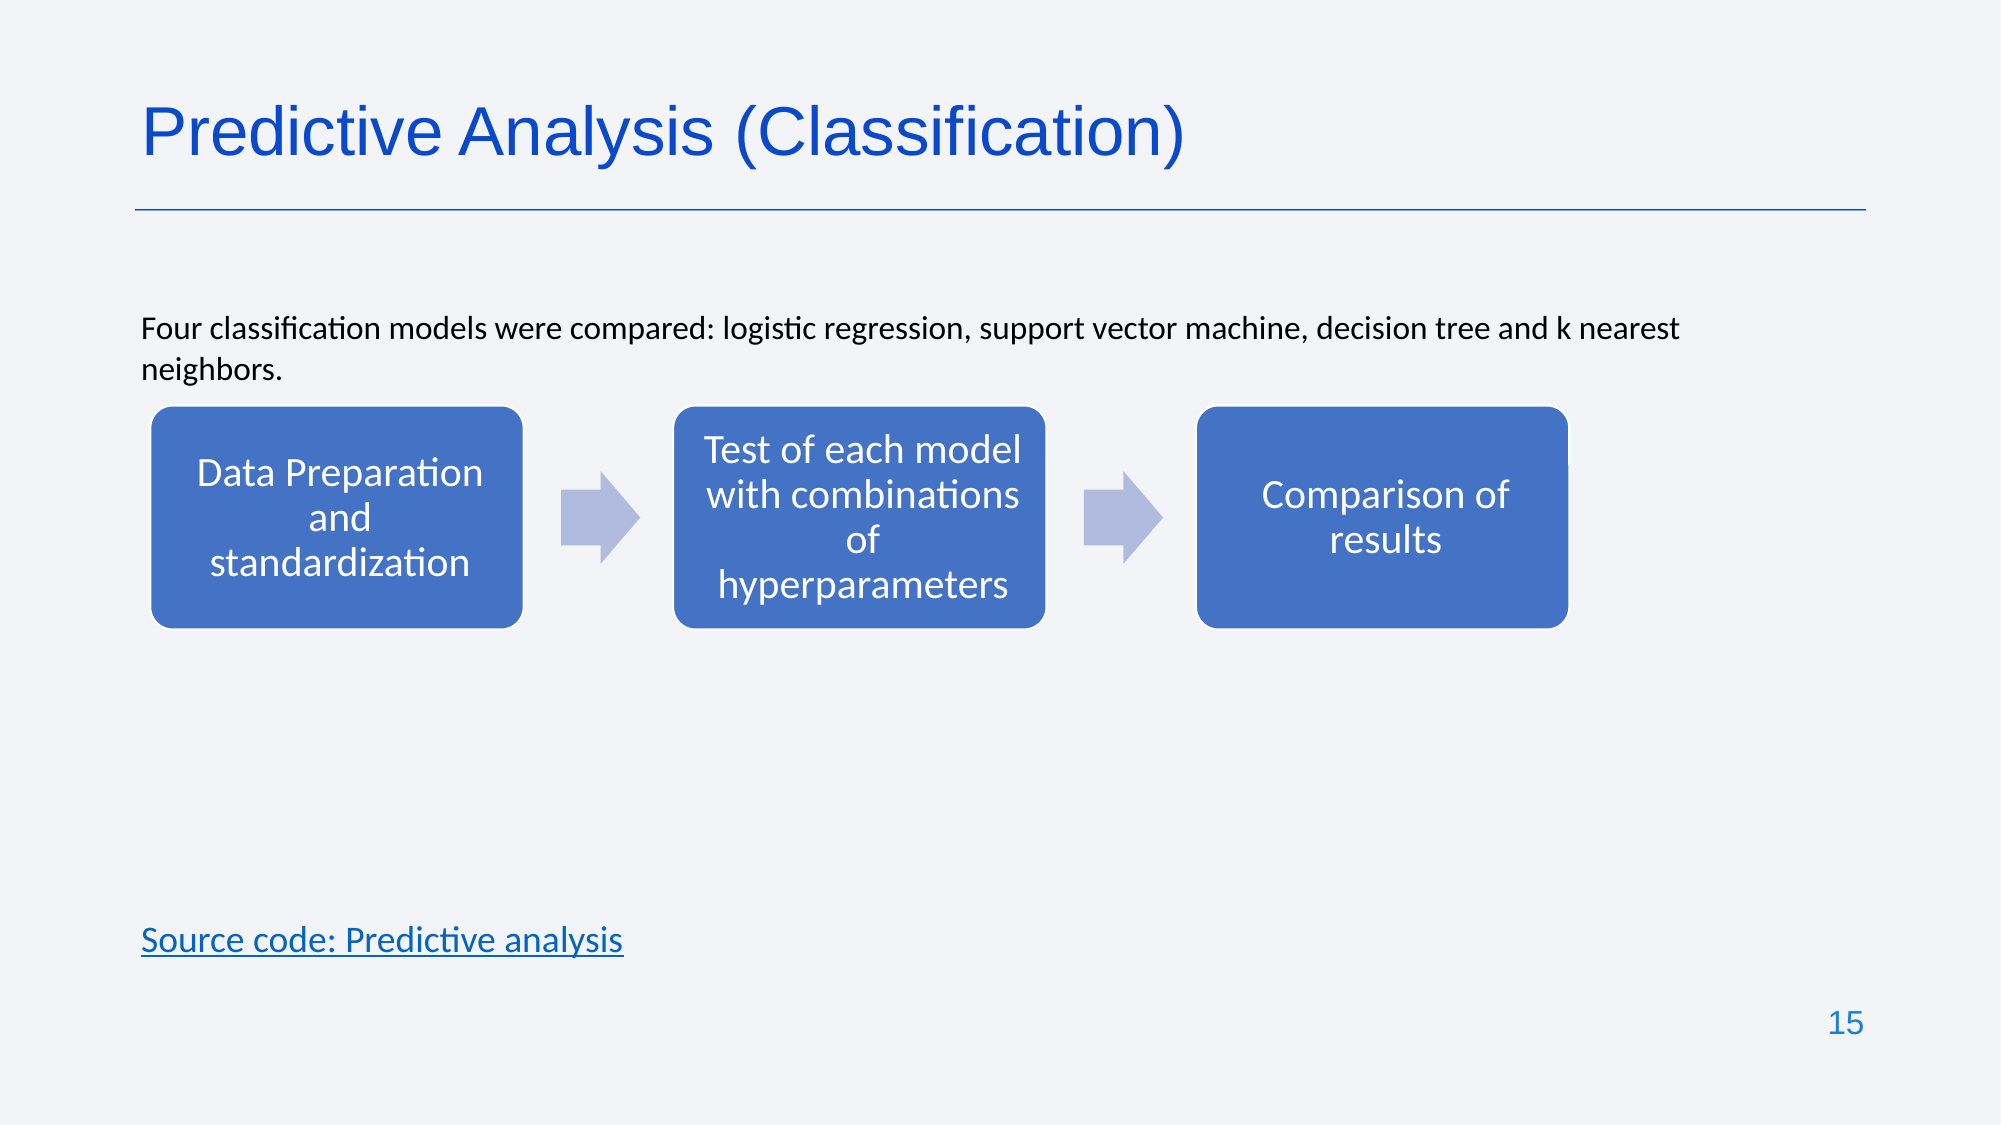

Predictive Analysis (Classification)
Data Preparation and standardization

Test of each model with combinations of hyperparameters

Comparison of results
Four classification models were compared: logistic regression, support vector machine, decision tree and k nearest neighbors.

Source code: Predictive analysis
15